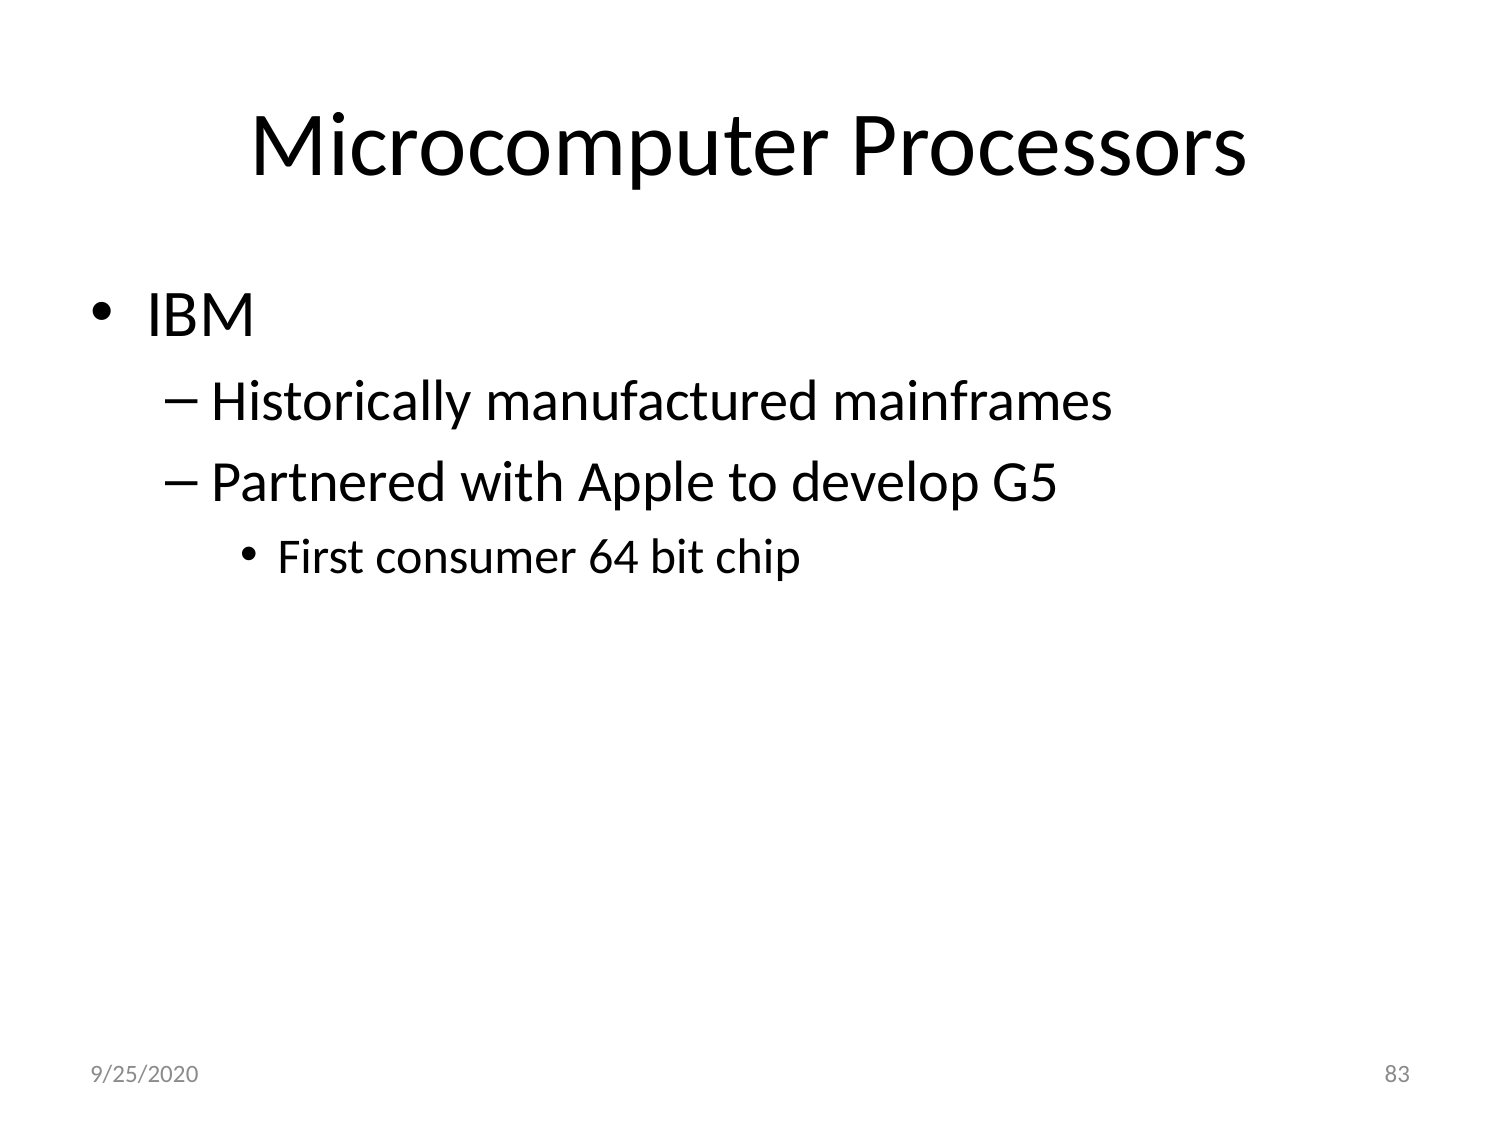

# Microcomputer Processors
IBM
Historically manufactured mainframes
Partnered with Apple to develop G5
First consumer 64 bit chip
9/25/2020
83